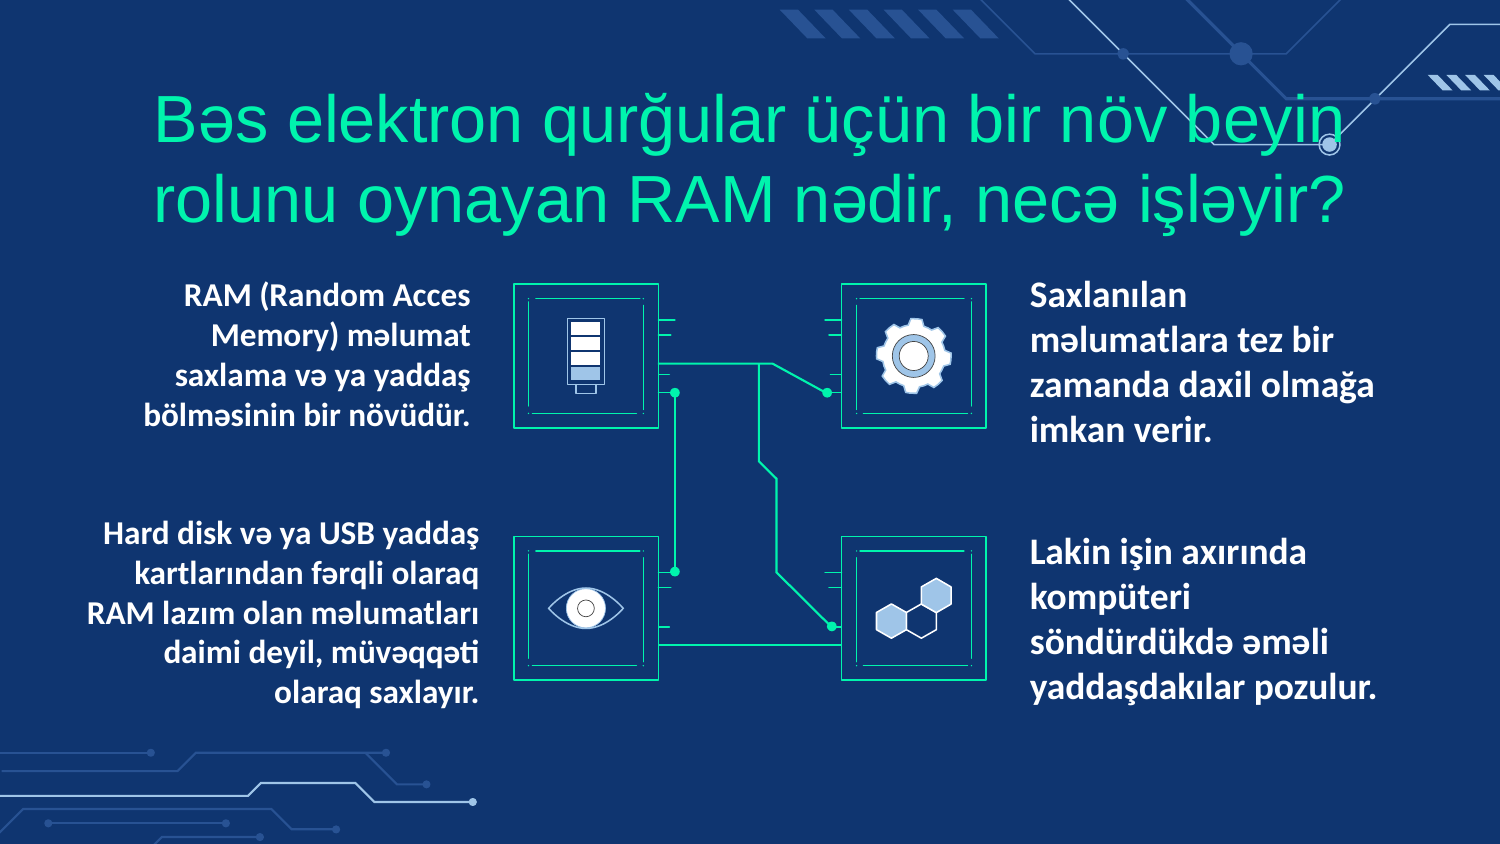

# Bəs elektron qurğular üçün bir növ beyin rolunu oynayan RAM nədir, necə işləyir?

RAM (Random Acces Memory) məlumat saxlama və ya yaddaş bölməsinin bir növüdür.
Saxlanılan məlumatlara tez bir zamanda daxil olmağa imkan verir.

Hard disk və ya USB yaddaş kartlarından fərqli olaraq RAM lazım olan məlumatları daimi deyil, müvəqqəti olaraq saxlayır.
Lakin işin axırında kompüteri söndürdükdə əməli yaddaşdakılar pozulur.